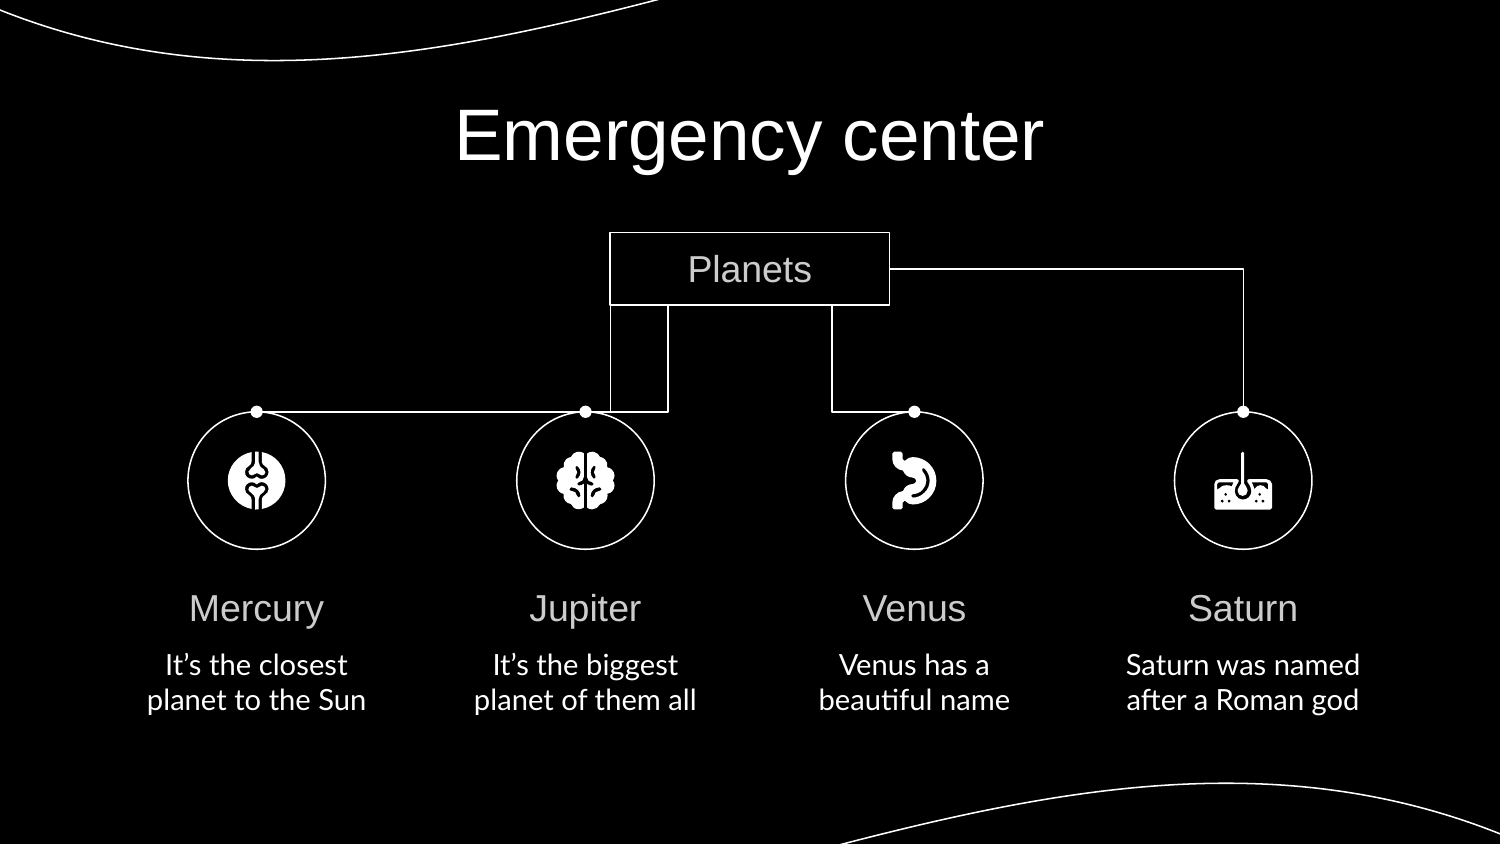

# Emergency center
Planets

Mercury
It’s the closest planet to the Sun

Jupiter
It’s the biggest planet of them all

Venus
Venus has a beautiful name

Saturn
Saturn was named after a Roman god